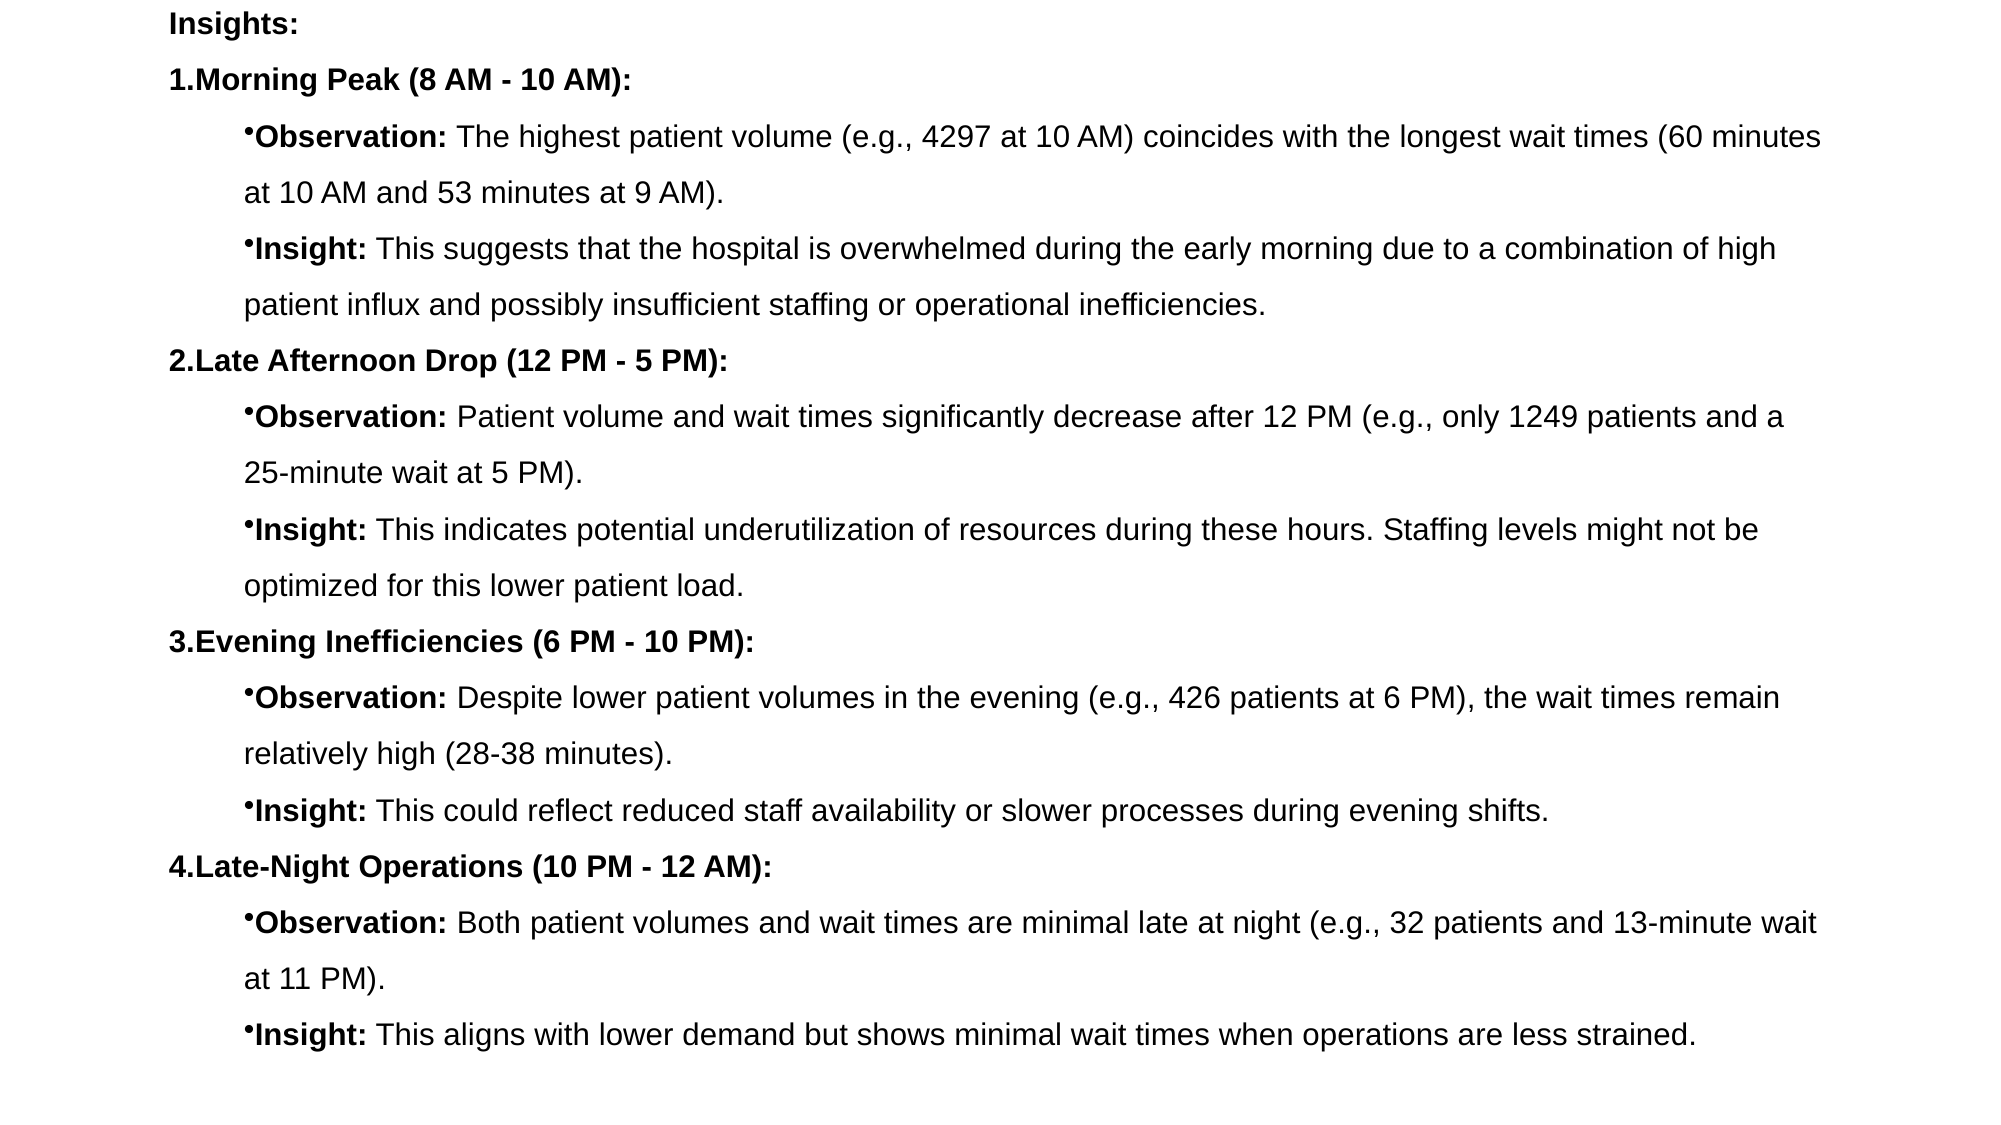

Insights:
Morning Peak (8 AM - 10 AM):
Observation: The highest patient volume (e.g., 4297 at 10 AM) coincides with the longest wait times (60 minutes at 10 AM and 53 minutes at 9 AM).
Insight: This suggests that the hospital is overwhelmed during the early morning due to a combination of high patient influx and possibly insufficient staffing or operational inefficiencies.
Late Afternoon Drop (12 PM - 5 PM):
Observation: Patient volume and wait times significantly decrease after 12 PM (e.g., only 1249 patients and a 25-minute wait at 5 PM).
Insight: This indicates potential underutilization of resources during these hours. Staffing levels might not be optimized for this lower patient load.
Evening Inefficiencies (6 PM - 10 PM):
Observation: Despite lower patient volumes in the evening (e.g., 426 patients at 6 PM), the wait times remain relatively high (28-38 minutes).
Insight: This could reflect reduced staff availability or slower processes during evening shifts.
Late-Night Operations (10 PM - 12 AM):
Observation: Both patient volumes and wait times are minimal late at night (e.g., 32 patients and 13-minute wait at 11 PM).
Insight: This aligns with lower demand but shows minimal wait times when operations are less strained.